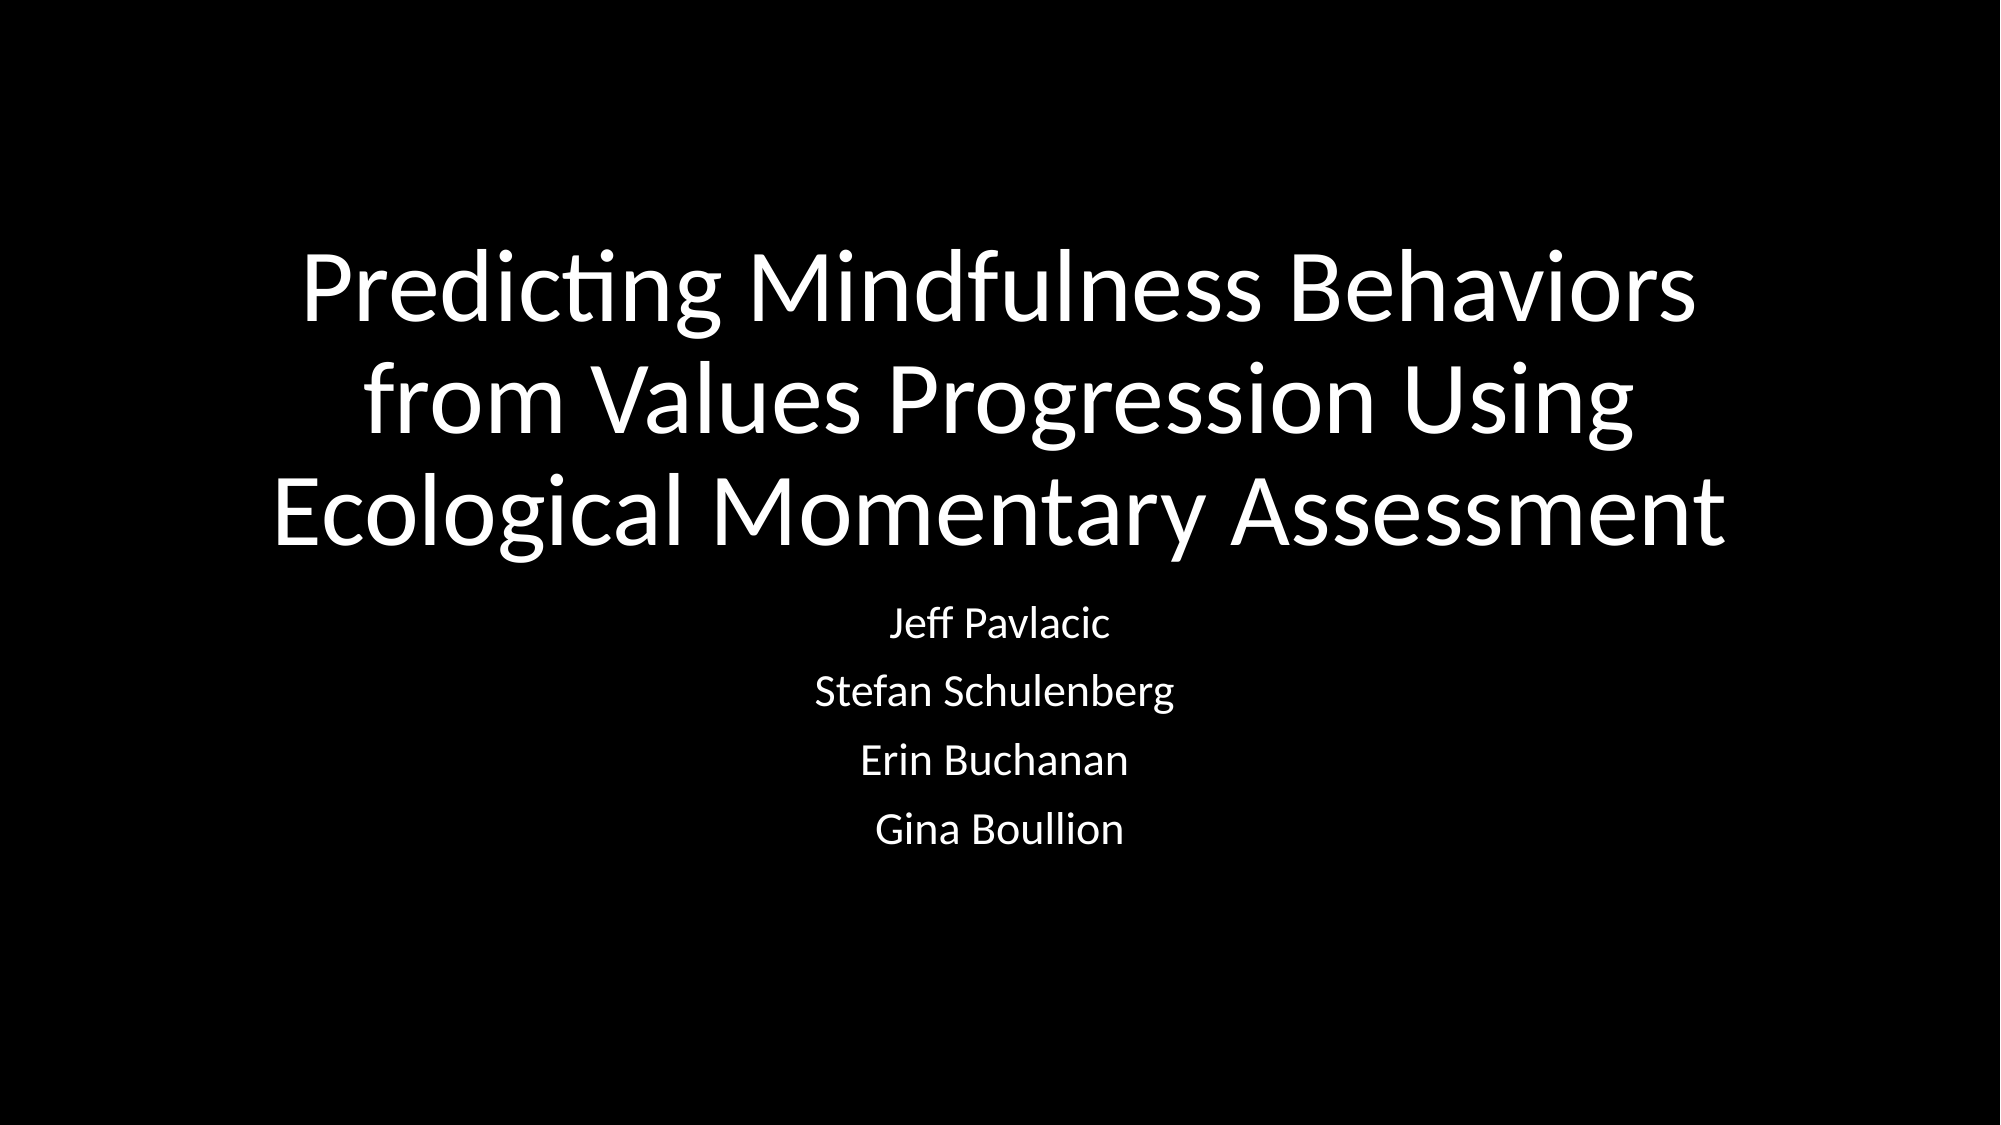

# Predicting Mindfulness Behaviors from Values Progression Using Ecological Momentary Assessment
Jeff Pavlacic
Stefan Schulenberg
Erin Buchanan
Gina Boullion